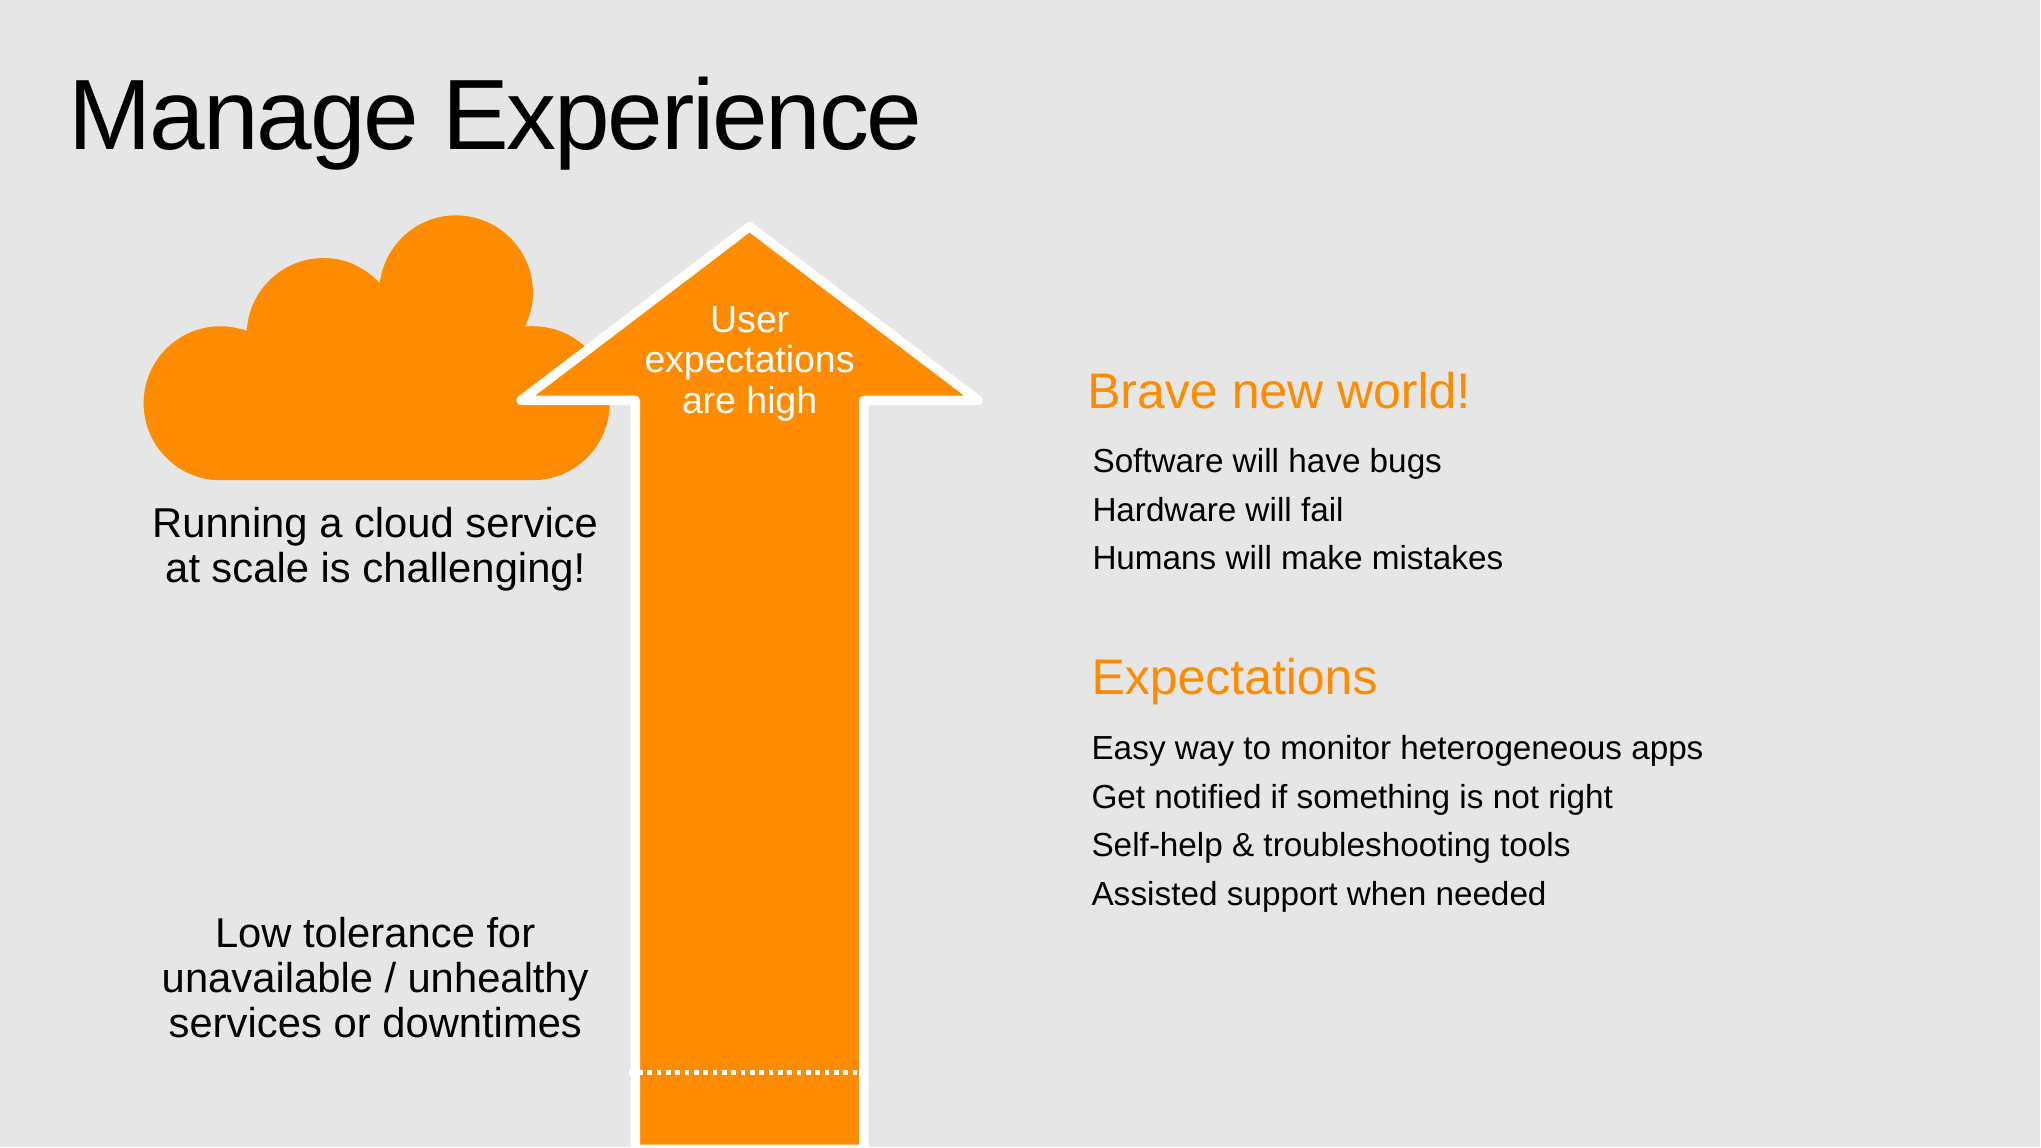

# Manage Experience

User expectations are high

Brave new world!
Software will have bugs
Hardware will fail
Humans will make mistakes
Running a cloud service at scale is challenging!
Expectations
Easy way to monitor heterogeneous apps
Get notified if something is not right
Self-help & troubleshooting tools
Assisted support when needed
Low tolerance for unavailable / unhealthy services or downtimes